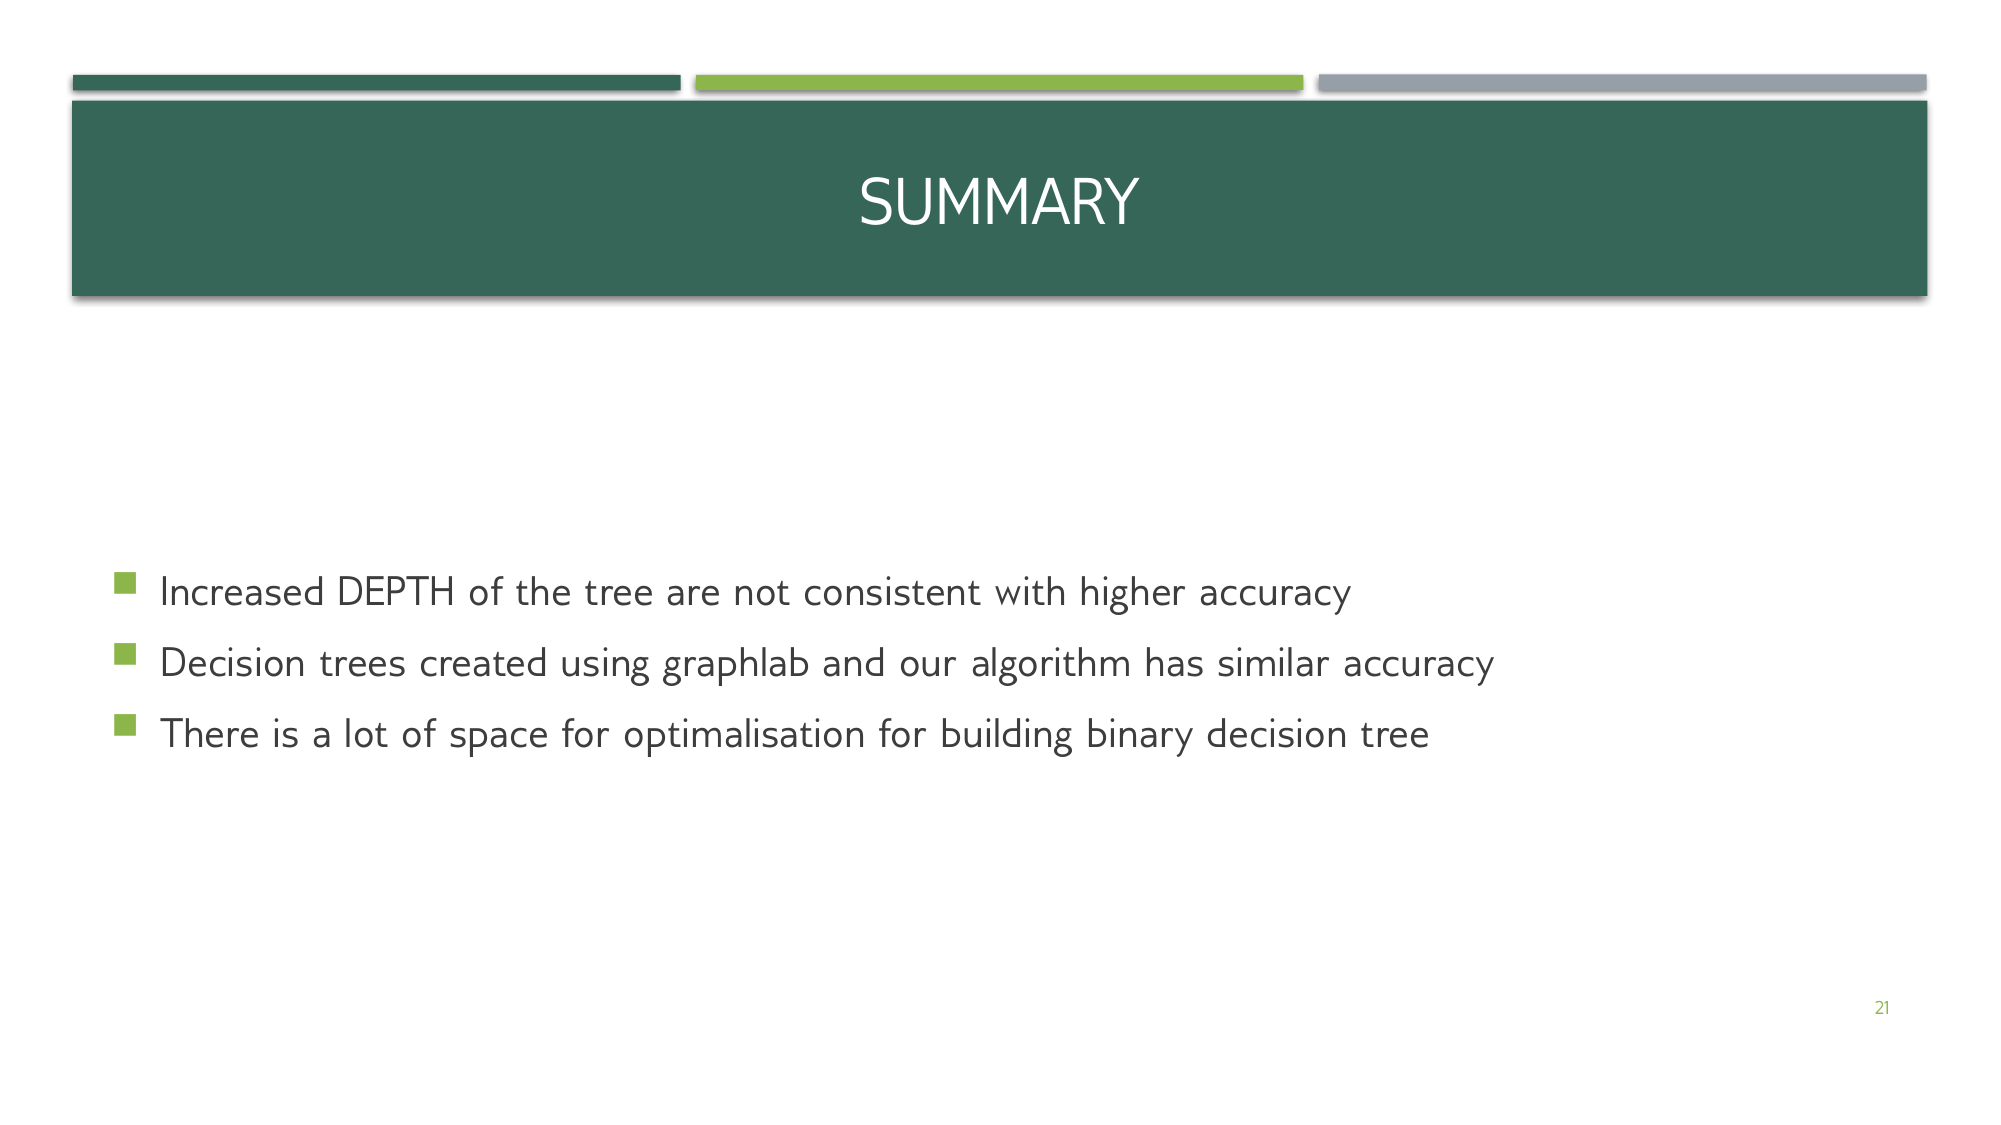

# Summary
Increased DEPTH of the tree are not consistent with higher accuracy
Decision trees created using graphlab and our algorithm has similar accuracy
There is a lot of space for optimalisation for building binary decision tree
21